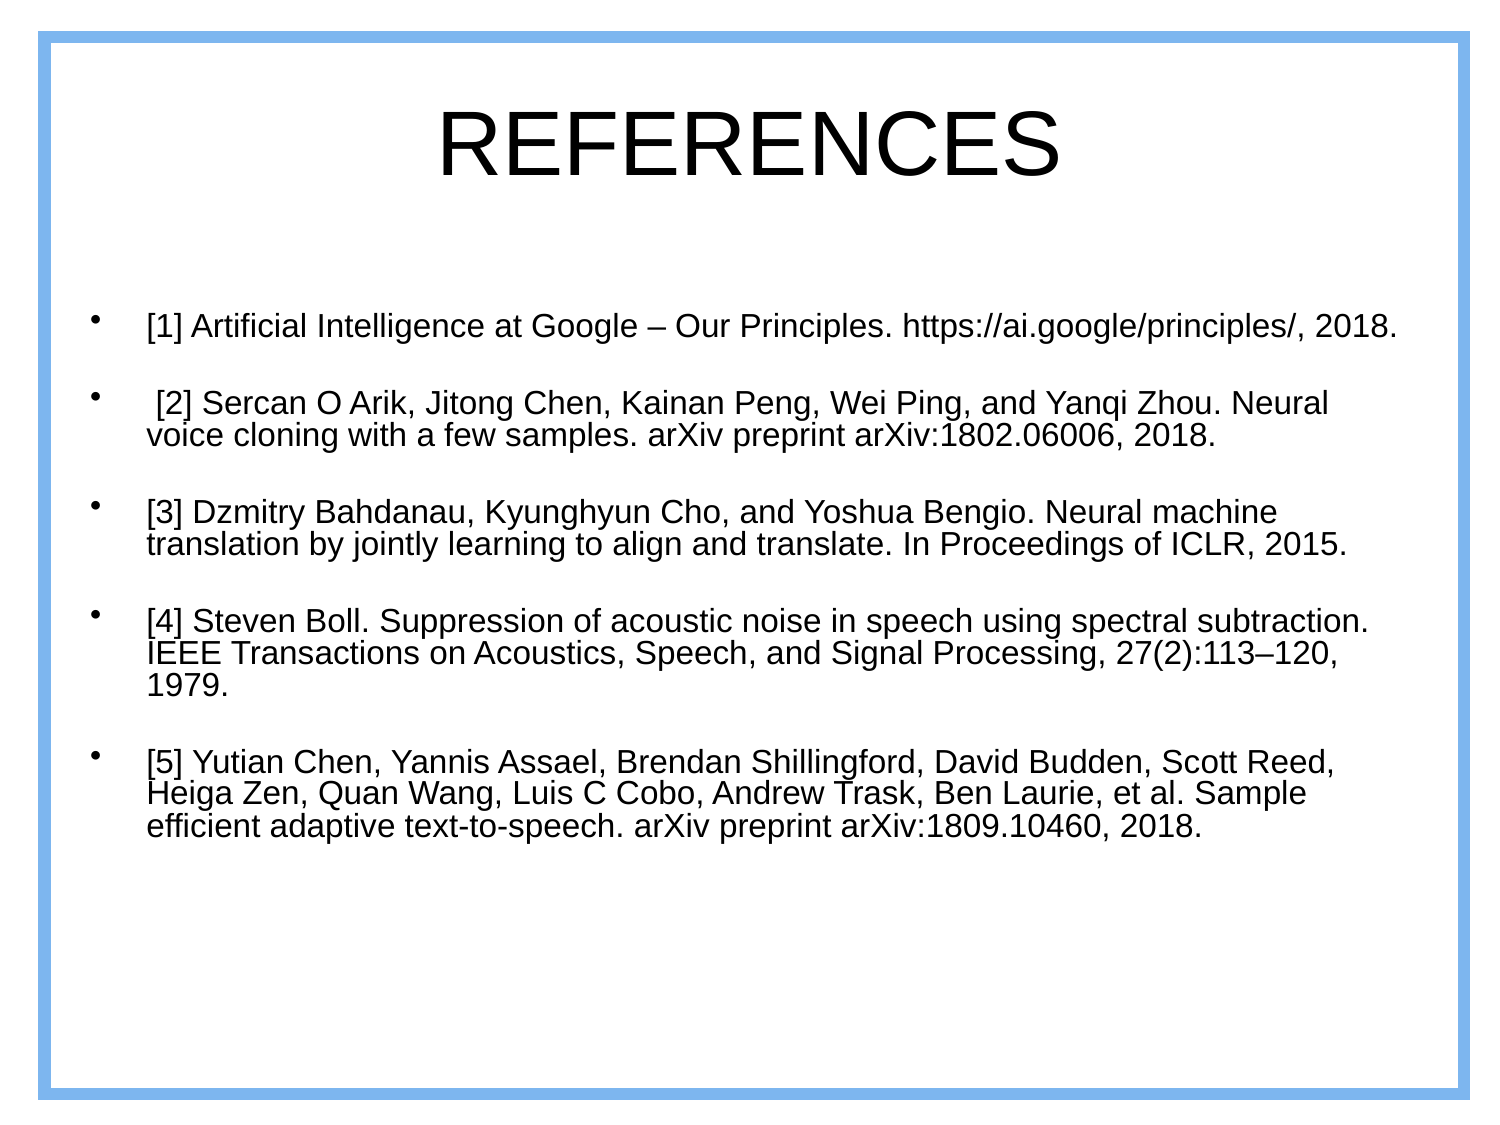

REFERENCES

[1] Artificial Intelligence at Google – Our Principles. https://ai.google/principles/, 2018.

 [2] Sercan O Arik, Jitong Chen, Kainan Peng, Wei Ping, and Yanqi Zhou. Neural voice cloning with a few samples. arXiv preprint arXiv:1802.06006, 2018.

[3] Dzmitry Bahdanau, Kyunghyun Cho, and Yoshua Bengio. Neural machine translation by jointly learning to align and translate. In Proceedings of ICLR, 2015.

[4] Steven Boll. Suppression of acoustic noise in speech using spectral subtraction. IEEE Transactions on Acoustics, Speech, and Signal Processing, 27(2):113–120, 1979.

[5] Yutian Chen, Yannis Assael, Brendan Shillingford, David Budden, Scott Reed, Heiga Zen, Quan Wang, Luis C Cobo, Andrew Trask, Ben Laurie, et al. Sample efficient adaptive text-to-speech. arXiv preprint arXiv:1809.10460, 2018.